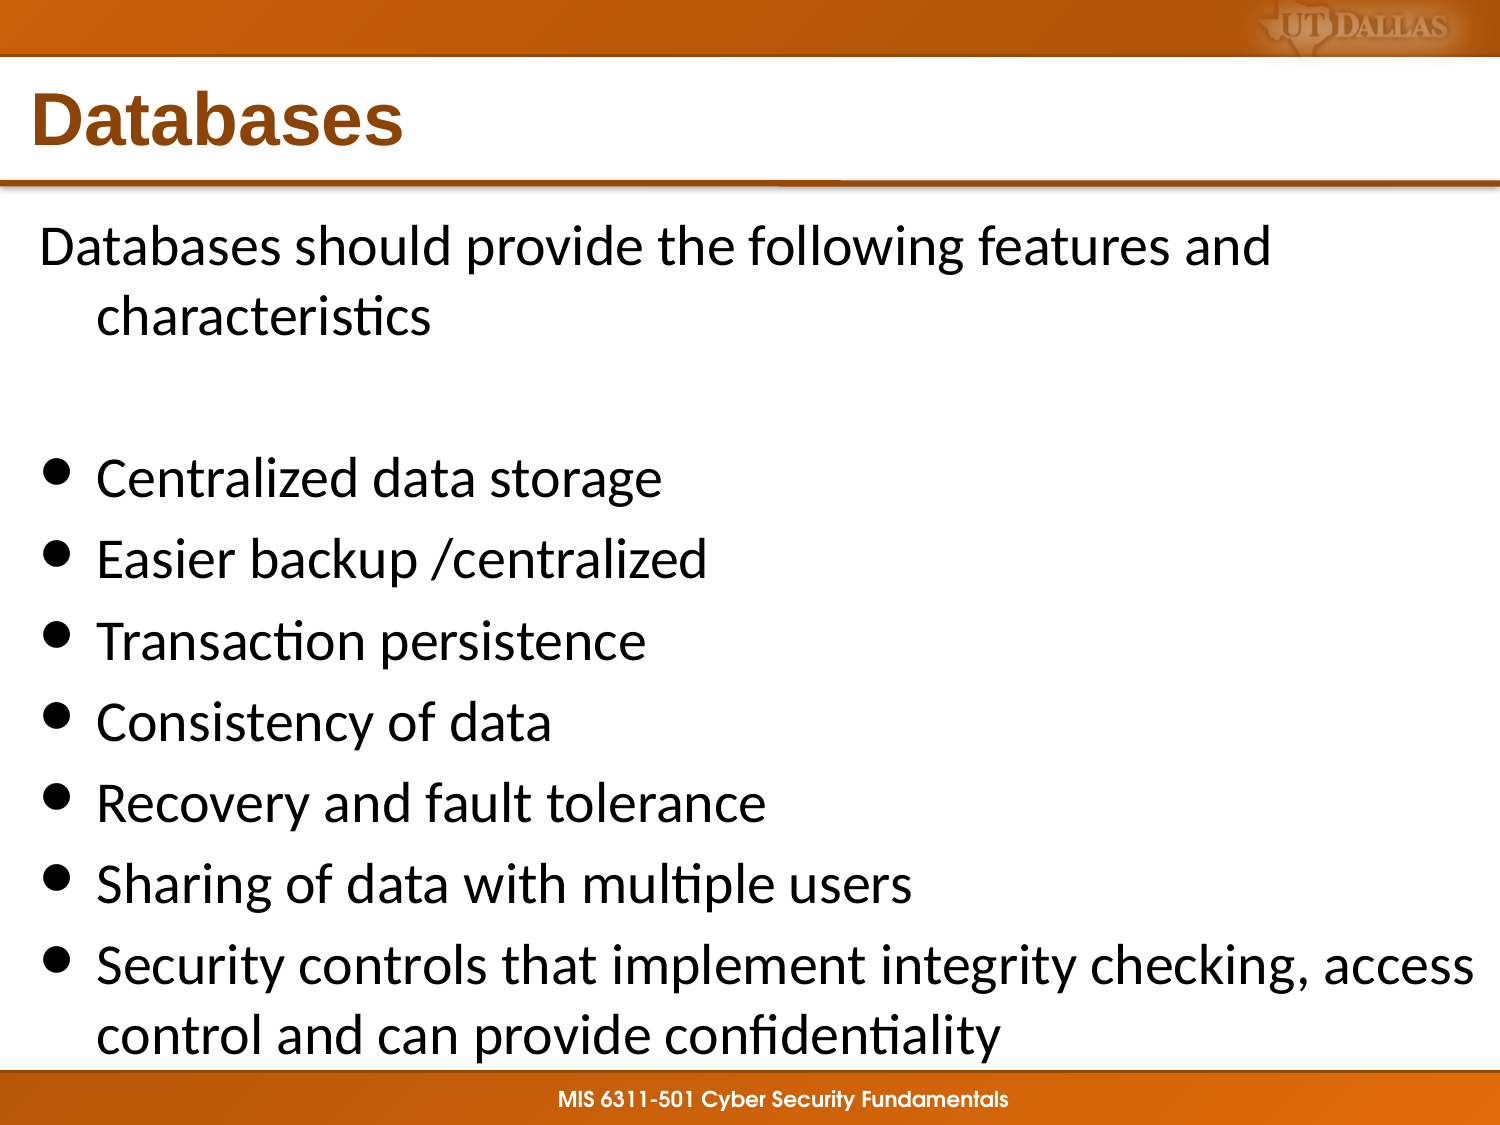

# Databases
Databases should provide the following features and characteristics

Centralized data storage
Easier backup /centralized
Transaction persistence
Consistency of data
Recovery and fault tolerance
Sharing of data with multiple users
Security controls that implement integrity checking, access control and can provide confidentiality